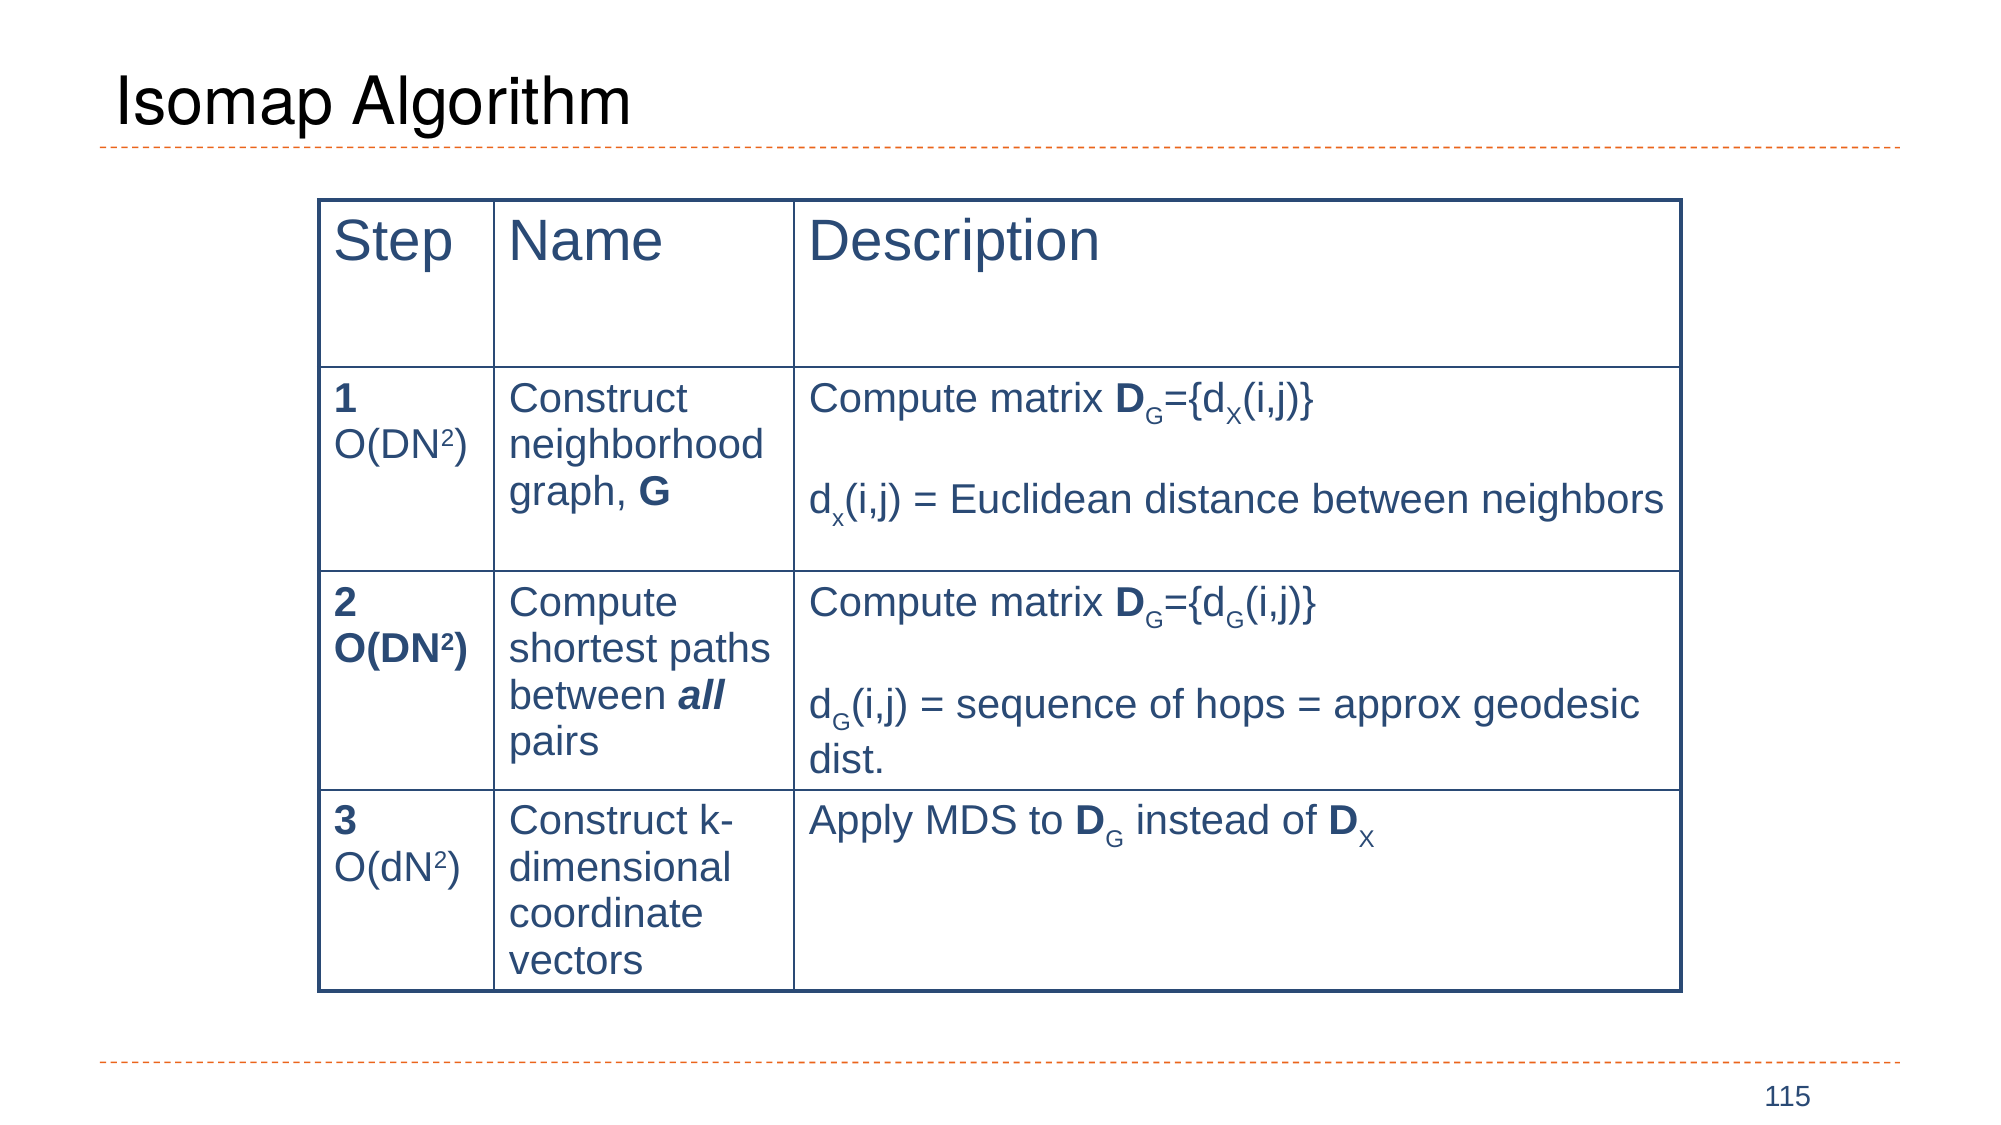

# Isomap Algorithm

| Step | Name | Description |
| --- | --- | --- |
| 1 O(DN2) | Construct neighborhood graph, G | Compute matrix DG={dX(i,j)} dx(i,j) = Euclidean distance between neighbors |
| 2 O(DN2) | Compute shortest paths between all pairs | Compute matrix DG={dG(i,j)} dG(i,j) = sequence of hops = approx geodesic dist. |
| 3 O(dN2) | Construct k-dimensional coordinate vectors | Apply MDS to DG instead of DX |